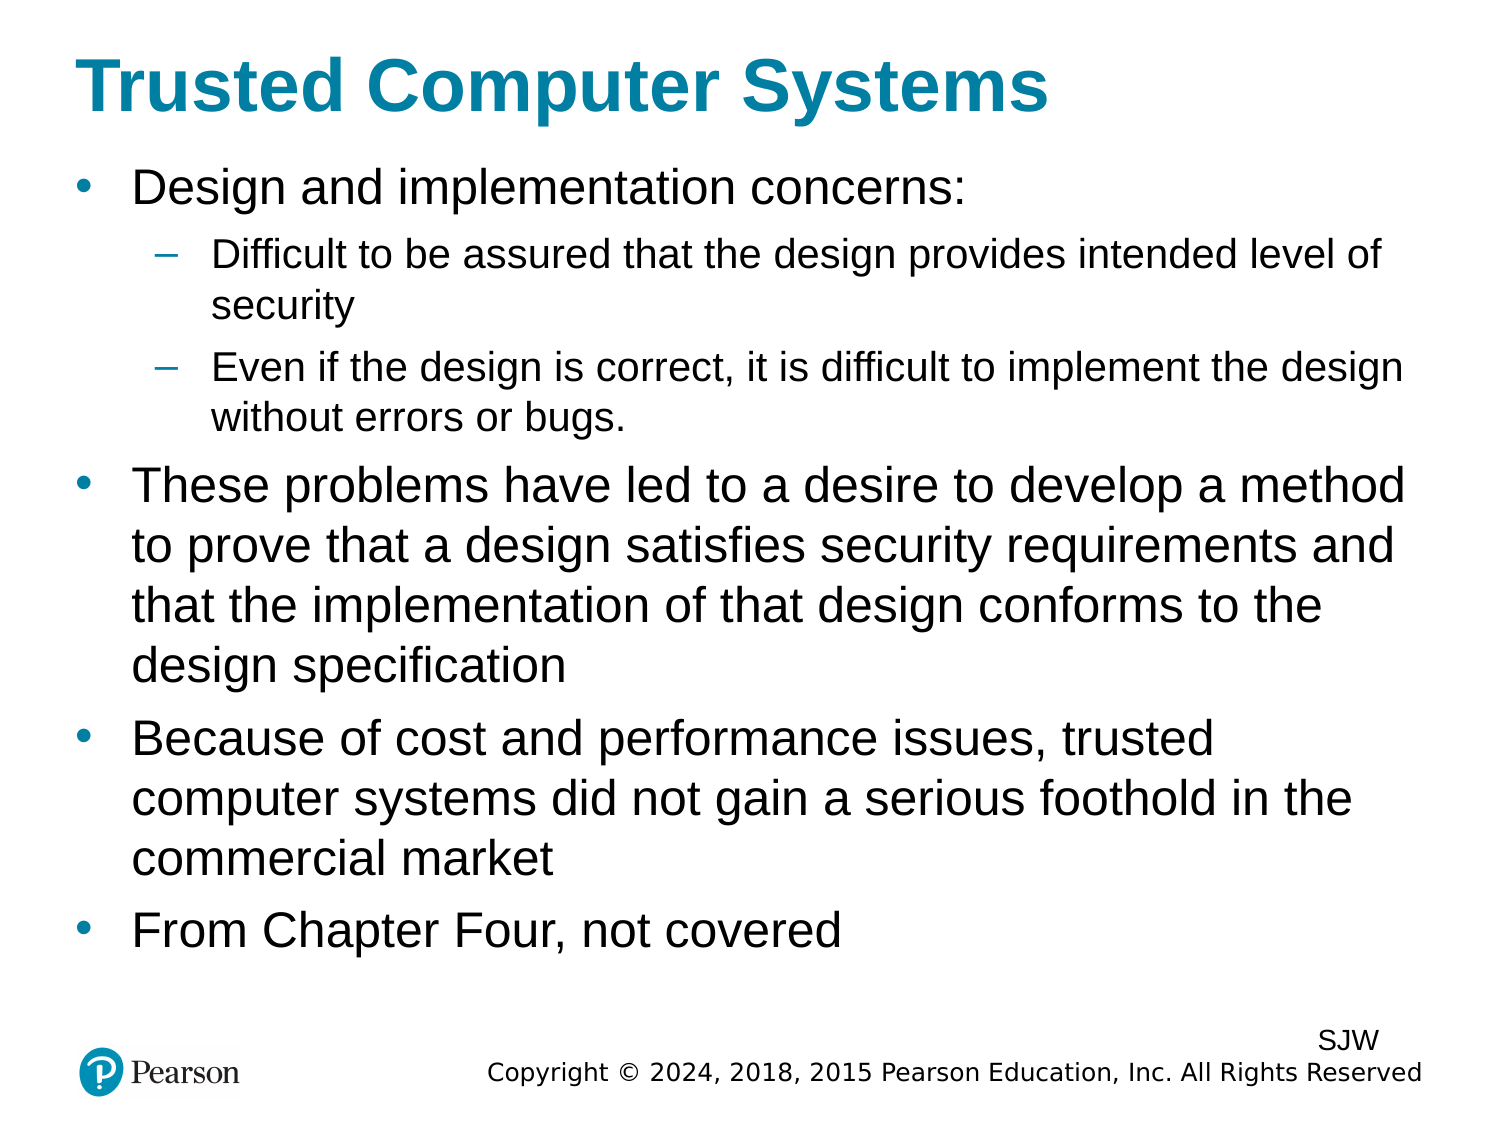

# Trusted Computer Systems
Design and implementation concerns:
Difficult to be assured that the design provides intended level of security
Even if the design is correct, it is difficult to implement the design without errors or bugs.
These problems have led to a desire to develop a method to prove that a design satisfies security requirements and that the implementation of that design conforms to the design specification
Because of cost and performance issues, trusted computer systems did not gain a serious foothold in the commercial market
From Chapter Four, not covered
SJW